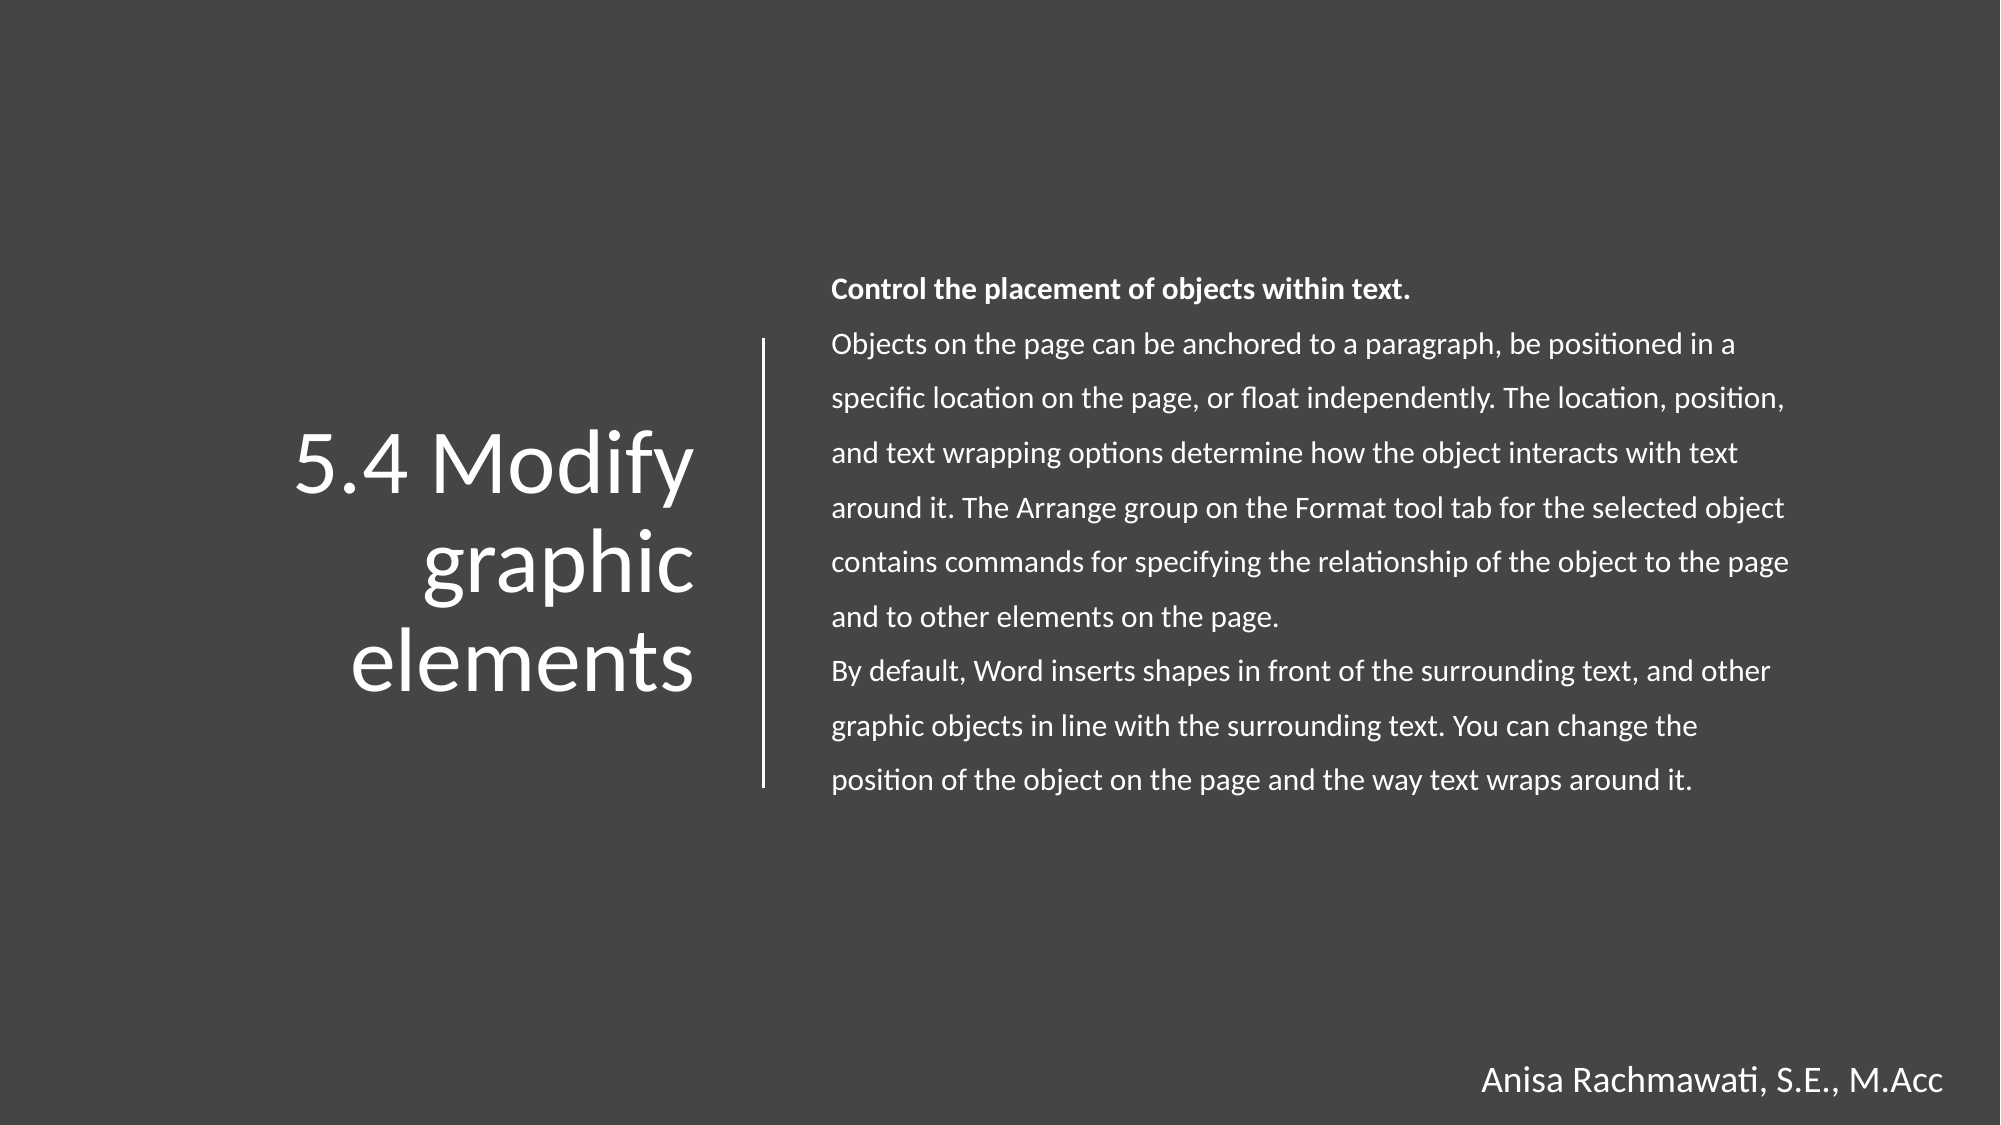

# 5.4 Modify graphic elements
Control the placement of objects within text.
Objects on the page can be anchored to a paragraph, be positioned in a
specific location on the page, or float independently. The location, position,
and text wrapping options determine how the object interacts with text
around it. The Arrange group on the Format tool tab for the selected object
contains commands for specifying the relationship of the object to the page
and to other elements on the page.
By default, Word inserts shapes in front of the surrounding text, and other
graphic objects in line with the surrounding text. You can change the
position of the object on the page and the way text wraps around it.

Anisa Rachmawati, S.E., M.Acc